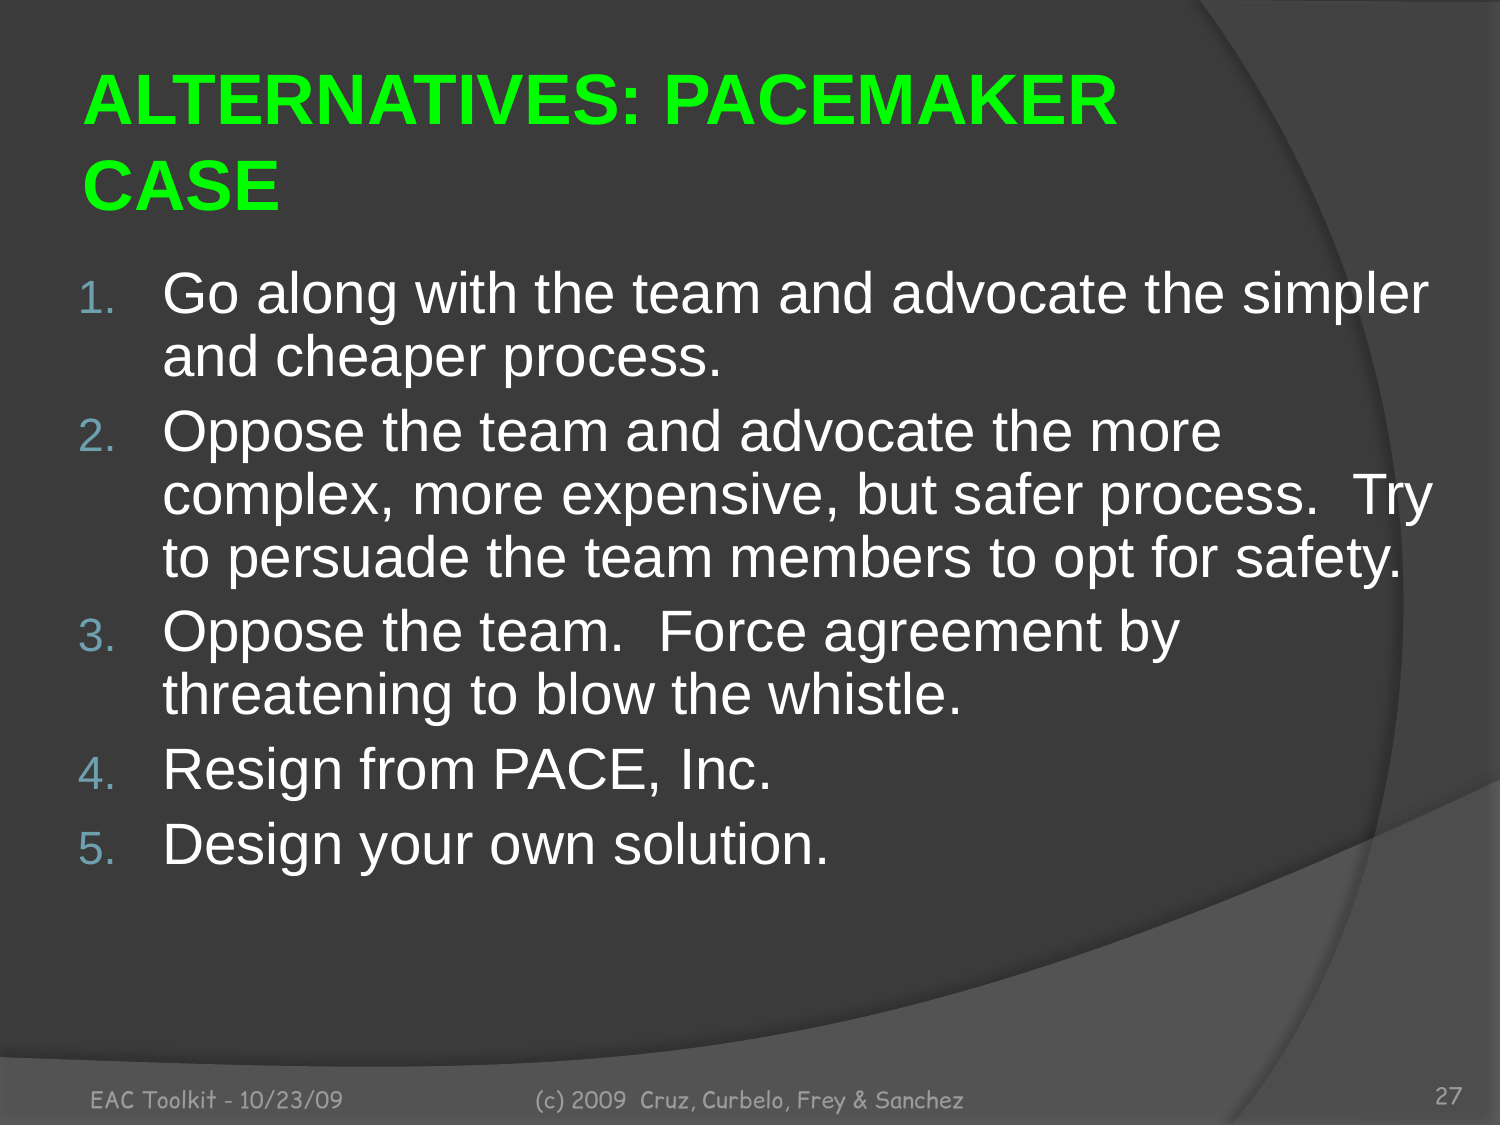

# Alternatives: Pacemaker Case
Go along with the team and advocate the simpler and cheaper process.
Oppose the team and advocate the more complex, more expensive, but safer process.  Try to persuade the team members to opt for safety.
Oppose the team.  Force agreement by threatening to blow the whistle.
Resign from PACE, Inc.
Design your own solution.
EAC Toolkit - 10/23/09
(c) 2009  Cruz, Curbelo, Frey & Sanchez
27